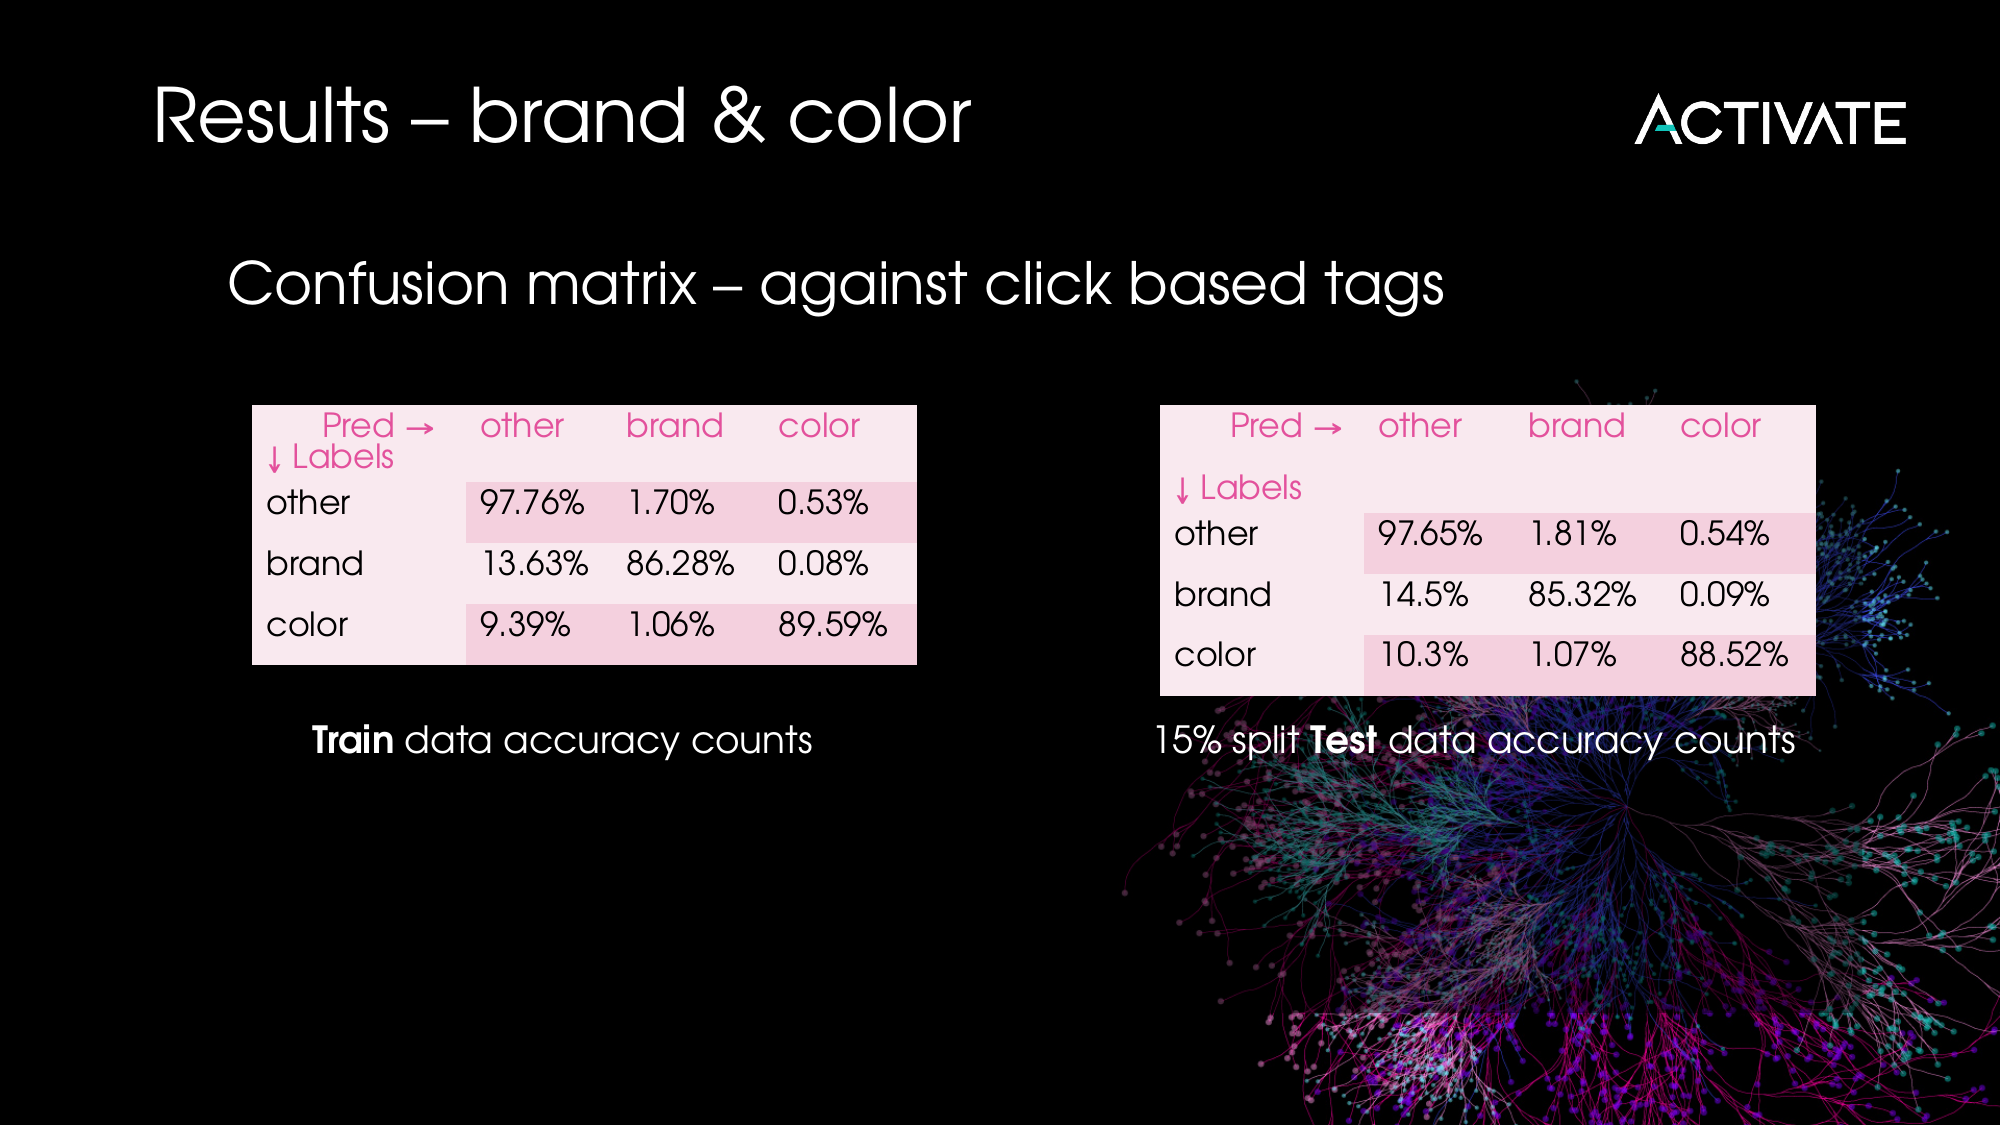

# Results – brand & color
Confusion matrix – against click based tags
| Pred → ↓ Labels | other | brand | color |
| --- | --- | --- | --- |
| other | 97.76% | 1.70% | 0.53% |
| brand | 13.63% | 86.28% | 0.08% |
| color | 9.39% | 1.06% | 89.59% |
Train data accuracy counts
| Pred → ↓ Labels | other | brand | color |
| --- | --- | --- | --- |
| other | 97.65% | 1.81% | 0.54% |
| brand | 14.5% | 85.32% | 0.09% |
| color | 10.3% | 1.07% | 88.52% |
15% split Test data accuracy counts